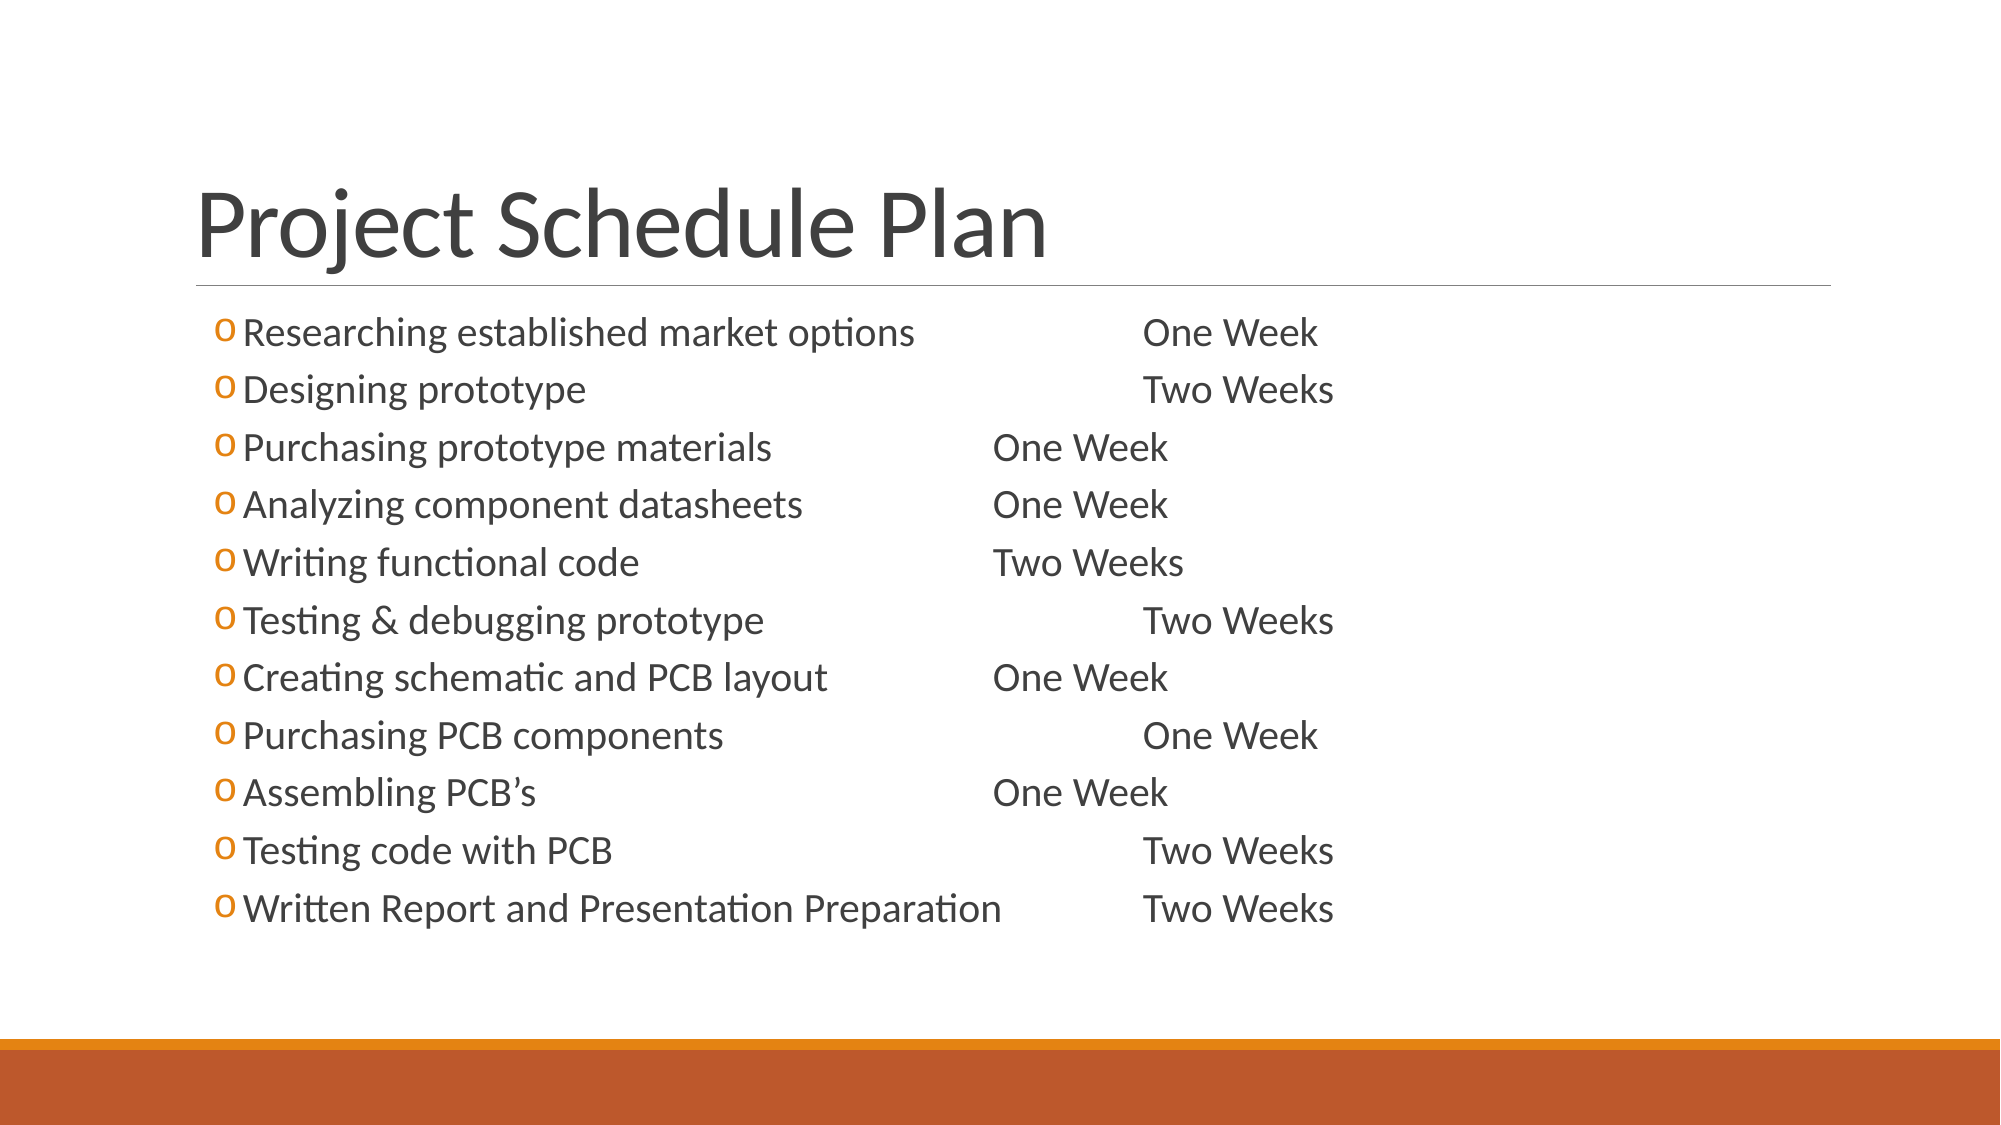

# Project Schedule Plan
Researching established market options		One Week
Designing prototype				Two Weeks
Purchasing prototype materials 		One Week
Analyzing component datasheets		One Week
Writing functional code 			Two Weeks
Testing & debugging prototype	 		Two Weeks
Creating schematic and PCB layout		One Week
Purchasing PCB components			One Week
Assembling PCB’s				One Week
Testing code with PCB				Two Weeks
Written Report and Presentation Preparation	Two Weeks